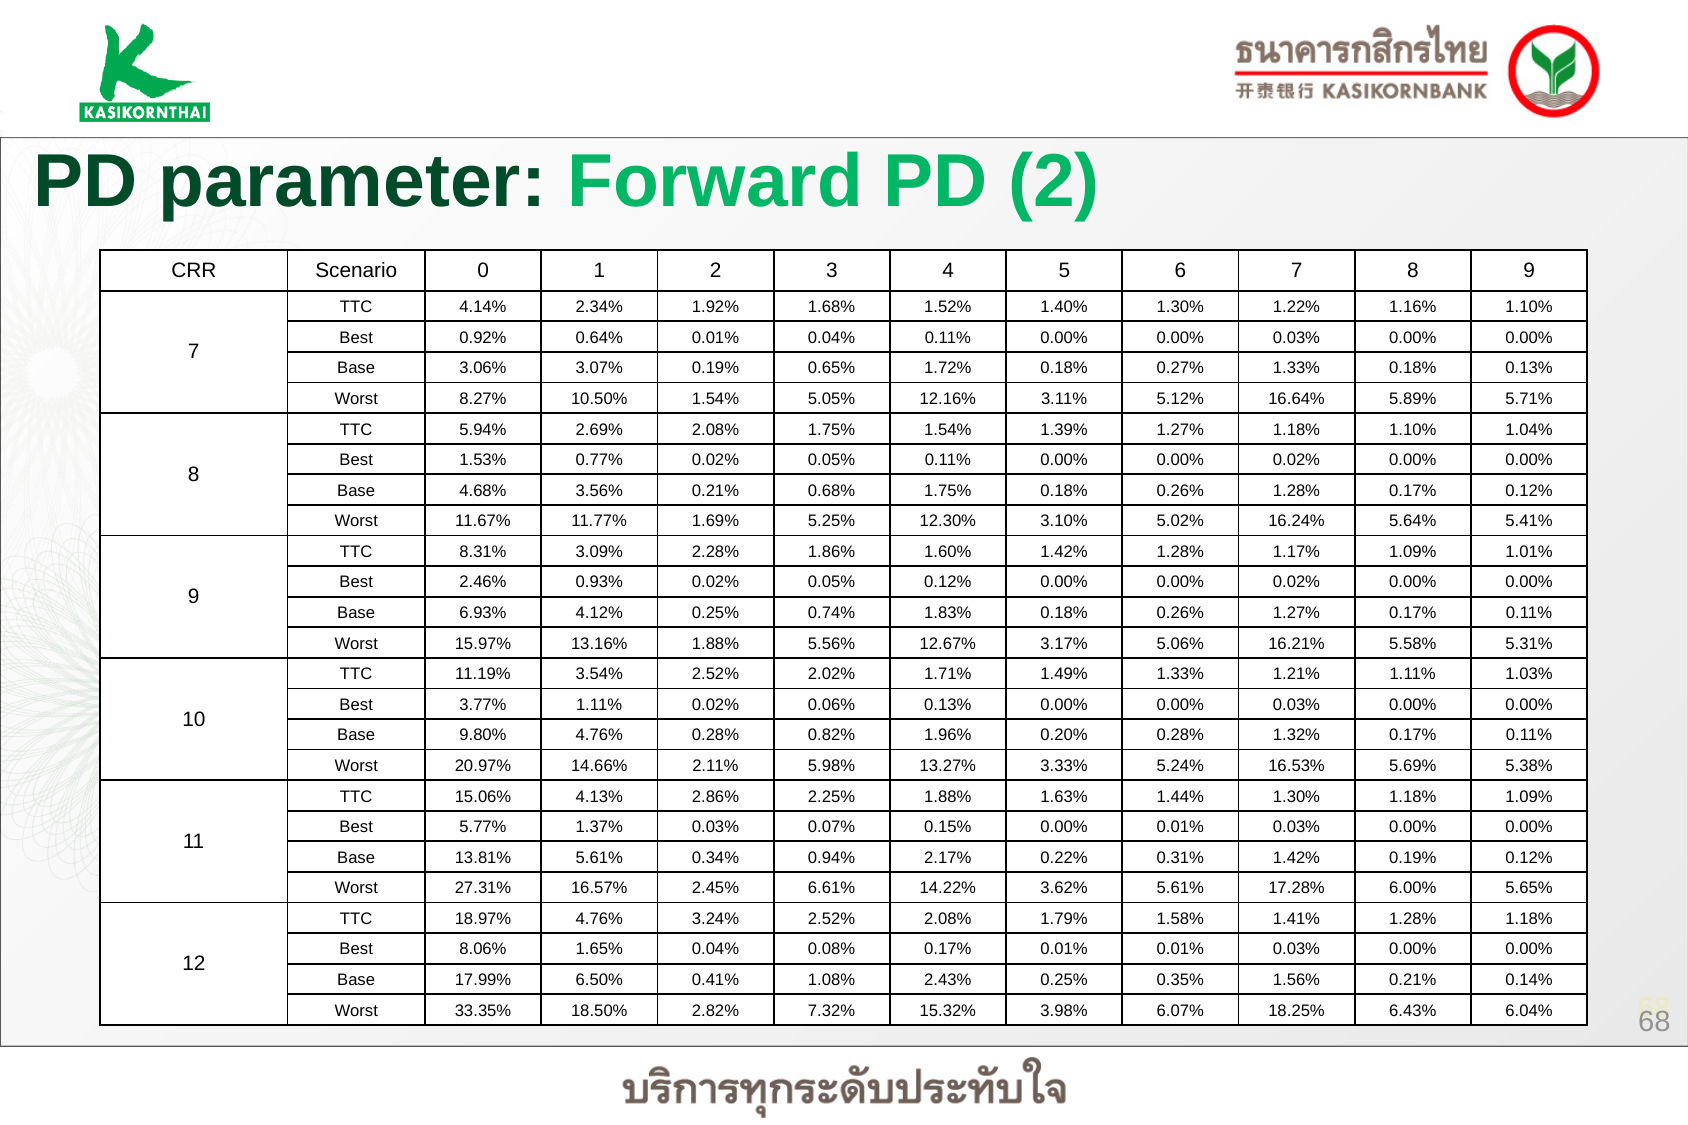

PD parameter: Forward PD (2)
| CRR | Scenario | 0 | 1 | 2 | 3 | 4 | 5 | 6 | 7 | 8 | 9 |
| --- | --- | --- | --- | --- | --- | --- | --- | --- | --- | --- | --- |
| 7 | TTC | 4.14% | 2.34% | 1.92% | 1.68% | 1.52% | 1.40% | 1.30% | 1.22% | 1.16% | 1.10% |
| 1 | Best | 0.92% | 0.64% | 0.01% | 0.04% | 0.11% | 0.00% | 0.00% | 0.03% | 0.00% | 0.00% |
|  | Base | 3.06% | 3.07% | 0.19% | 0.65% | 1.72% | 0.18% | 0.27% | 1.33% | 0.18% | 0.13% |
|  | Worst | 8.27% | 10.50% | 1.54% | 5.05% | 12.16% | 3.11% | 5.12% | 16.64% | 5.89% | 5.71% |
| 8 | TTC | 5.94% | 2.69% | 2.08% | 1.75% | 1.54% | 1.39% | 1.27% | 1.18% | 1.10% | 1.04% |
| 1 | Best | 1.53% | 0.77% | 0.02% | 0.05% | 0.11% | 0.00% | 0.00% | 0.02% | 0.00% | 0.00% |
|  | Base | 4.68% | 3.56% | 0.21% | 0.68% | 1.75% | 0.18% | 0.26% | 1.28% | 0.17% | 0.12% |
|  | Worst | 11.67% | 11.77% | 1.69% | 5.25% | 12.30% | 3.10% | 5.02% | 16.24% | 5.64% | 5.41% |
| 9 | TTC | 8.31% | 3.09% | 2.28% | 1.86% | 1.60% | 1.42% | 1.28% | 1.17% | 1.09% | 1.01% |
| 1 | Best | 2.46% | 0.93% | 0.02% | 0.05% | 0.12% | 0.00% | 0.00% | 0.02% | 0.00% | 0.00% |
|  | Base | 6.93% | 4.12% | 0.25% | 0.74% | 1.83% | 0.18% | 0.26% | 1.27% | 0.17% | 0.11% |
|  | Worst | 15.97% | 13.16% | 1.88% | 5.56% | 12.67% | 3.17% | 5.06% | 16.21% | 5.58% | 5.31% |
| 10 | TTC | 11.19% | 3.54% | 2.52% | 2.02% | 1.71% | 1.49% | 1.33% | 1.21% | 1.11% | 1.03% |
| 1 | Best | 3.77% | 1.11% | 0.02% | 0.06% | 0.13% | 0.00% | 0.00% | 0.03% | 0.00% | 0.00% |
|  | Base | 9.80% | 4.76% | 0.28% | 0.82% | 1.96% | 0.20% | 0.28% | 1.32% | 0.17% | 0.11% |
|  | Worst | 20.97% | 14.66% | 2.11% | 5.98% | 13.27% | 3.33% | 5.24% | 16.53% | 5.69% | 5.38% |
| 11 | TTC | 15.06% | 4.13% | 2.86% | 2.25% | 1.88% | 1.63% | 1.44% | 1.30% | 1.18% | 1.09% |
| 1 | Best | 5.77% | 1.37% | 0.03% | 0.07% | 0.15% | 0.00% | 0.01% | 0.03% | 0.00% | 0.00% |
|  | Base | 13.81% | 5.61% | 0.34% | 0.94% | 2.17% | 0.22% | 0.31% | 1.42% | 0.19% | 0.12% |
|  | Worst | 27.31% | 16.57% | 2.45% | 6.61% | 14.22% | 3.62% | 5.61% | 17.28% | 6.00% | 5.65% |
| 12 | TTC | 18.97% | 4.76% | 3.24% | 2.52% | 2.08% | 1.79% | 1.58% | 1.41% | 1.28% | 1.18% |
| 1 | Best | 8.06% | 1.65% | 0.04% | 0.08% | 0.17% | 0.01% | 0.01% | 0.03% | 0.00% | 0.00% |
|  | Base | 17.99% | 6.50% | 0.41% | 1.08% | 2.43% | 0.25% | 0.35% | 1.56% | 0.21% | 0.14% |
|  | Worst | 33.35% | 18.50% | 2.82% | 7.32% | 15.32% | 3.98% | 6.07% | 18.25% | 6.43% | 6.04% |